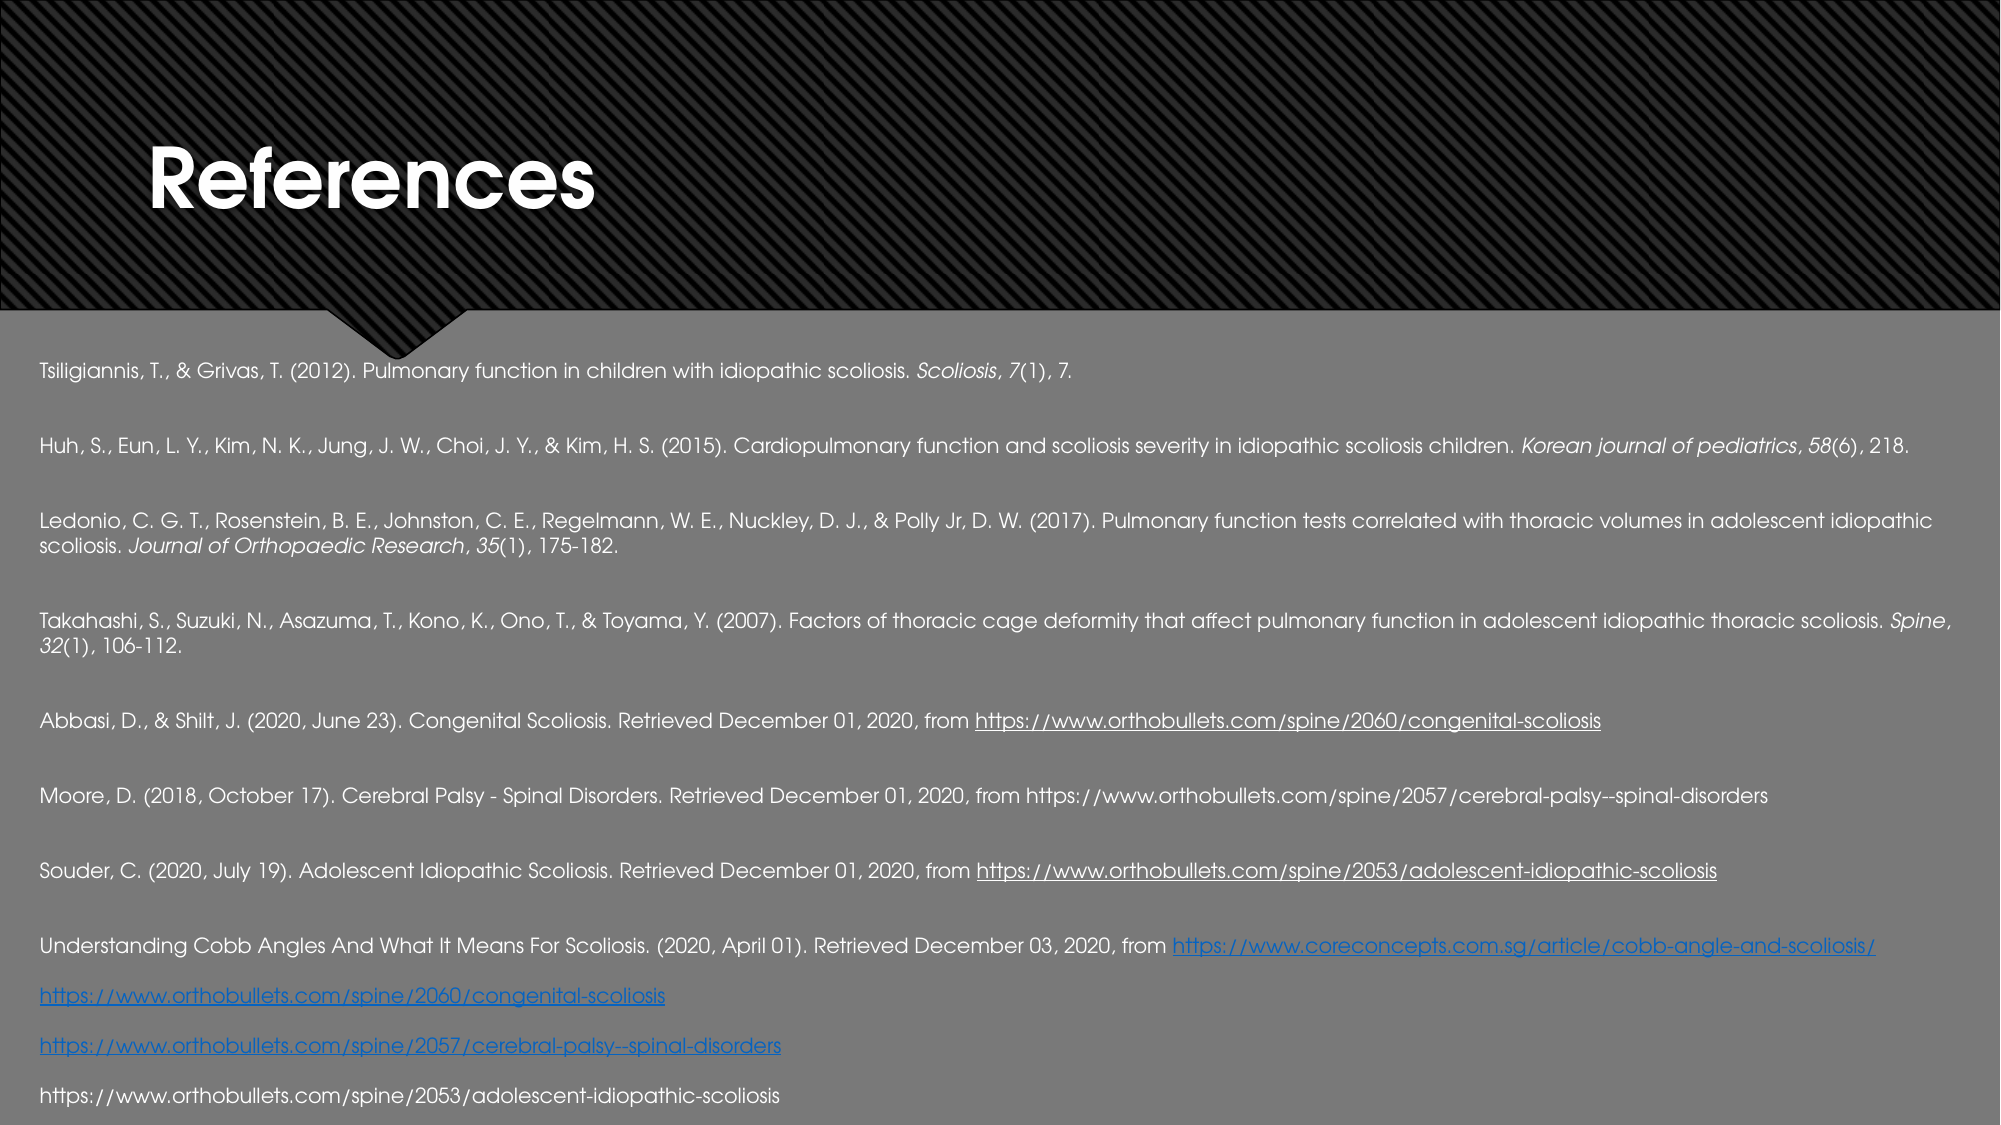

# References
Tsiligiannis, T., & Grivas, T. (2012). Pulmonary function in children with idiopathic scoliosis. Scoliosis, 7(1), 7.
Huh, S., Eun, L. Y., Kim, N. K., Jung, J. W., Choi, J. Y., & Kim, H. S. (2015). Cardiopulmonary function and scoliosis severity in idiopathic scoliosis children. Korean journal of pediatrics, 58(6), 218.
Ledonio, C. G. T., Rosenstein, B. E., Johnston, C. E., Regelmann, W. E., Nuckley, D. J., & Polly Jr, D. W. (2017). Pulmonary function tests correlated with thoracic volumes in adolescent idiopathic scoliosis. Journal of Orthopaedic Research, 35(1), 175-182.
Takahashi, S., Suzuki, N., Asazuma, T., Kono, K., Ono, T., & Toyama, Y. (2007). Factors of thoracic cage deformity that affect pulmonary function in adolescent idiopathic thoracic scoliosis. Spine, 32(1), 106-112.
Abbasi, D., & Shilt, J. (2020, June 23). Congenital Scoliosis. Retrieved December 01, 2020, from https://www.orthobullets.com/spine/2060/congenital-scoliosis
Moore, D. (2018, October 17). Cerebral Palsy - Spinal Disorders. Retrieved December 01, 2020, from https://www.orthobullets.com/spine/2057/cerebral-palsy--spinal-disorders
Souder, C. (2020, July 19). Adolescent Idiopathic Scoliosis. Retrieved December 01, 2020, from https://www.orthobullets.com/spine/2053/adolescent-idiopathic-scoliosis
Understanding Cobb Angles And What It Means For Scoliosis. (2020, April 01). Retrieved December 03, 2020, from https://www.coreconcepts.com.sg/article/cobb-angle-and-scoliosis/
https://www.orthobullets.com/spine/2060/congenital-scoliosis

https://www.orthobullets.com/spine/2057/cerebral-palsy--spinal-disorders

https://www.orthobullets.com/spine/2053/adolescent-idiopathic-scoliosis